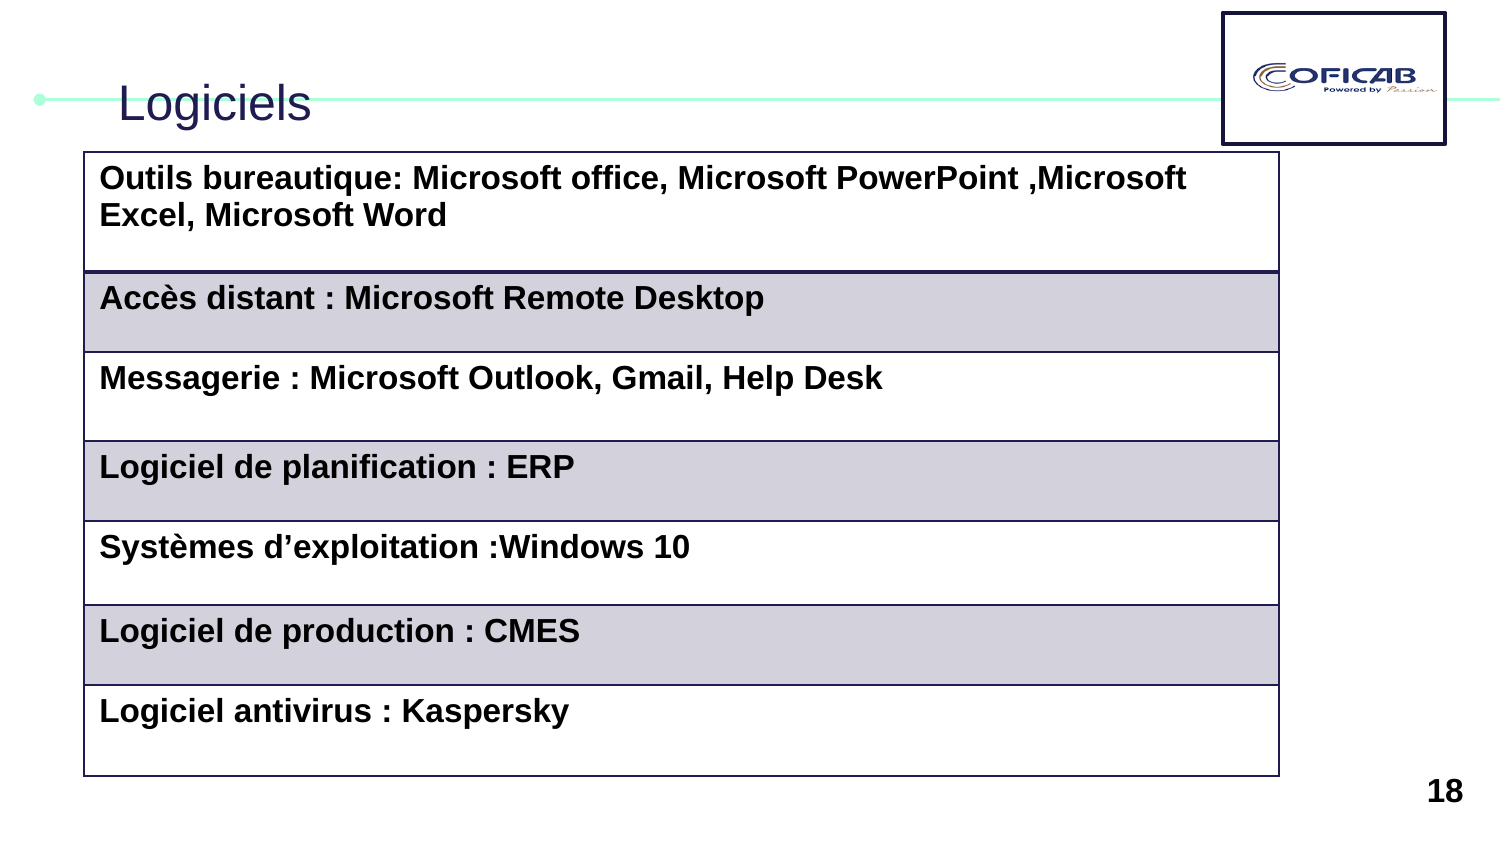

# Logiciels
| Outils bureautique: Microsoft office, Microsoft PowerPoint ,Microsoft Excel, Microsoft Word |
| --- |
| Accès distant : Microsoft Remote Desktop |
| Messagerie : Microsoft Outlook, Gmail, Help Desk |
| Logiciel de planification : ERP |
| Systèmes d’exploitation :Windows 10 |
| Logiciel de production : CMES |
| Logiciel antivirus : Kaspersky |
18